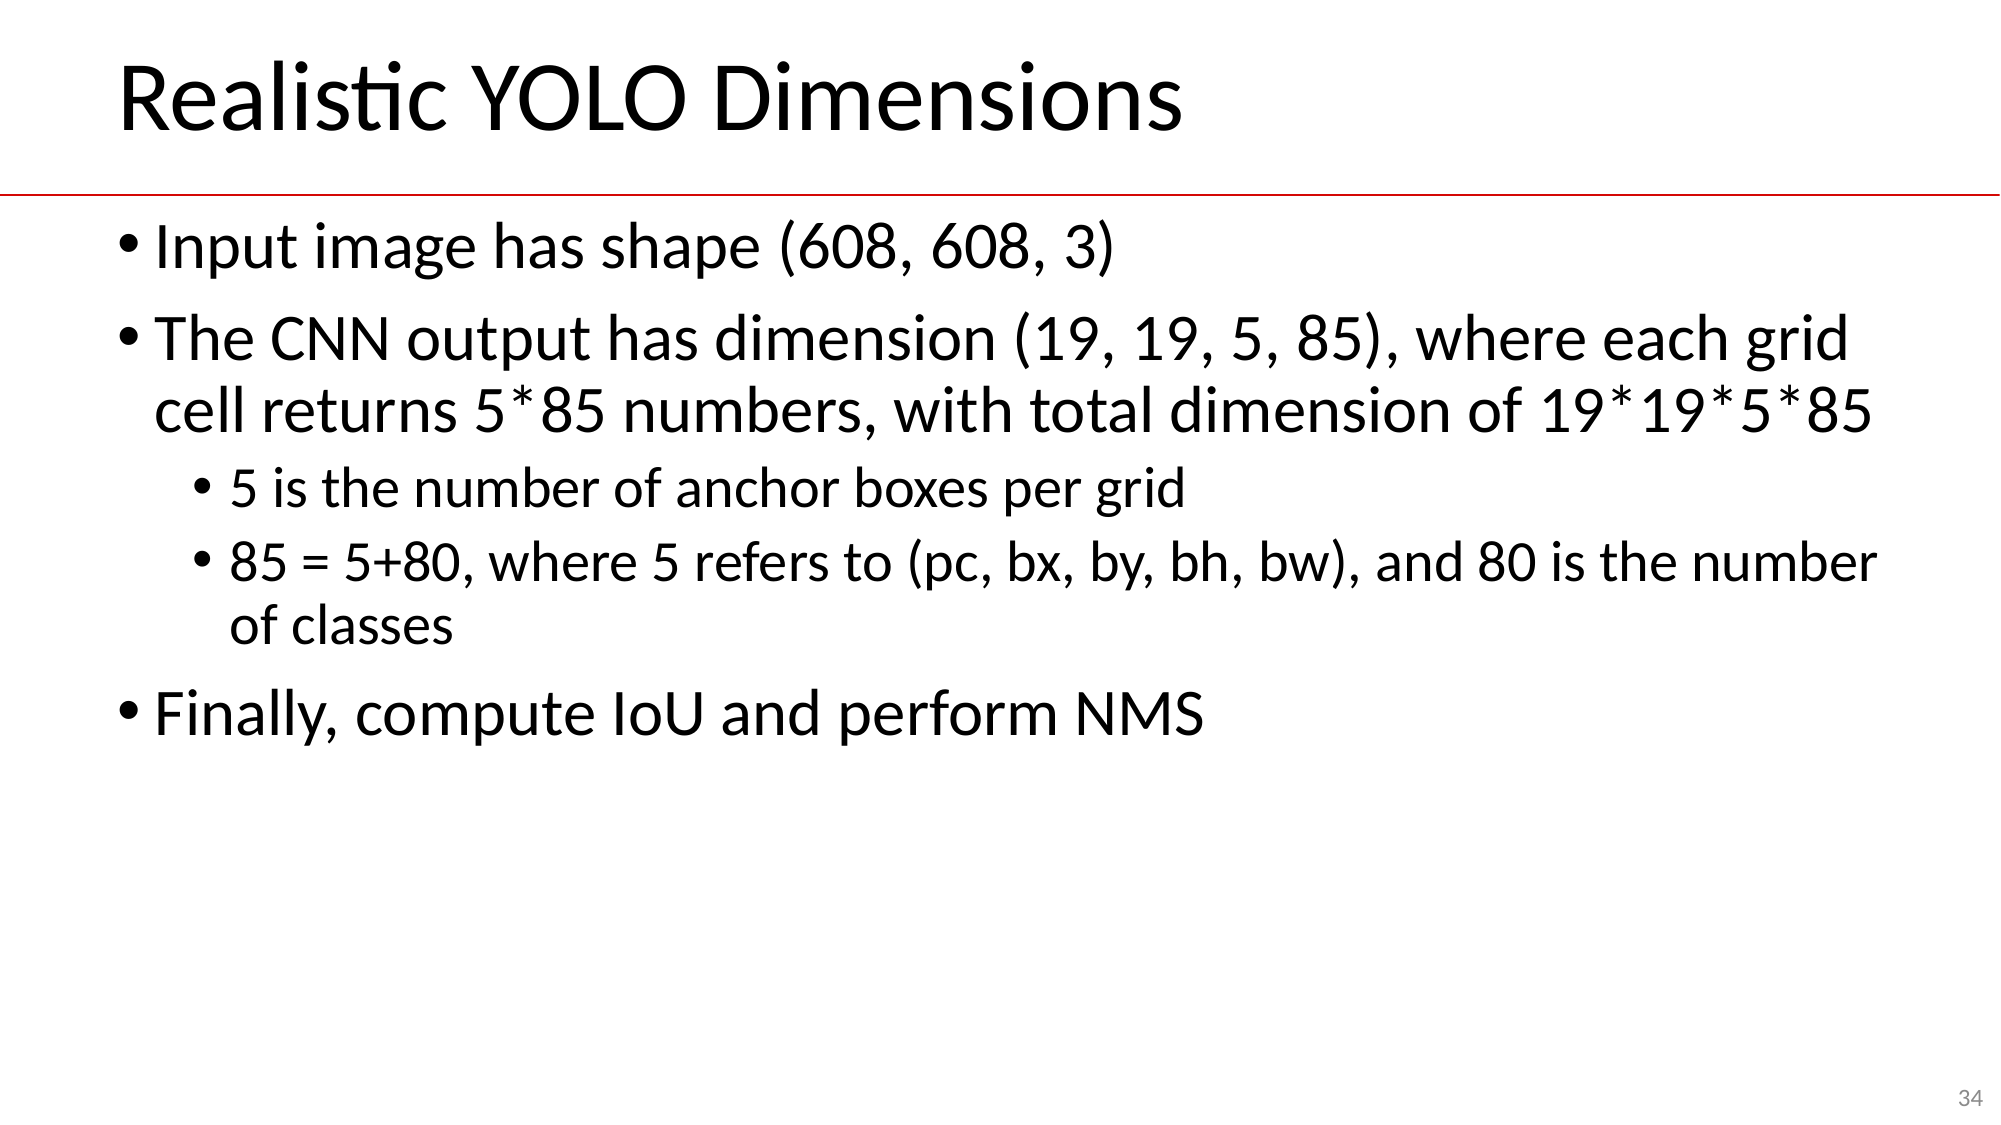

# Realistic YOLO Dimensions
Input image has shape (608, 608, 3)
The CNN output has dimension (19, 19, 5, 85), where each grid cell returns 5*85 numbers, with total dimension of 19*19*5*85
5 is the number of anchor boxes per grid
85 = 5+80, where 5 refers to (pc, bx, by, bh, bw), and 80 is the number of classes
Finally, compute IoU and perform NMS
34